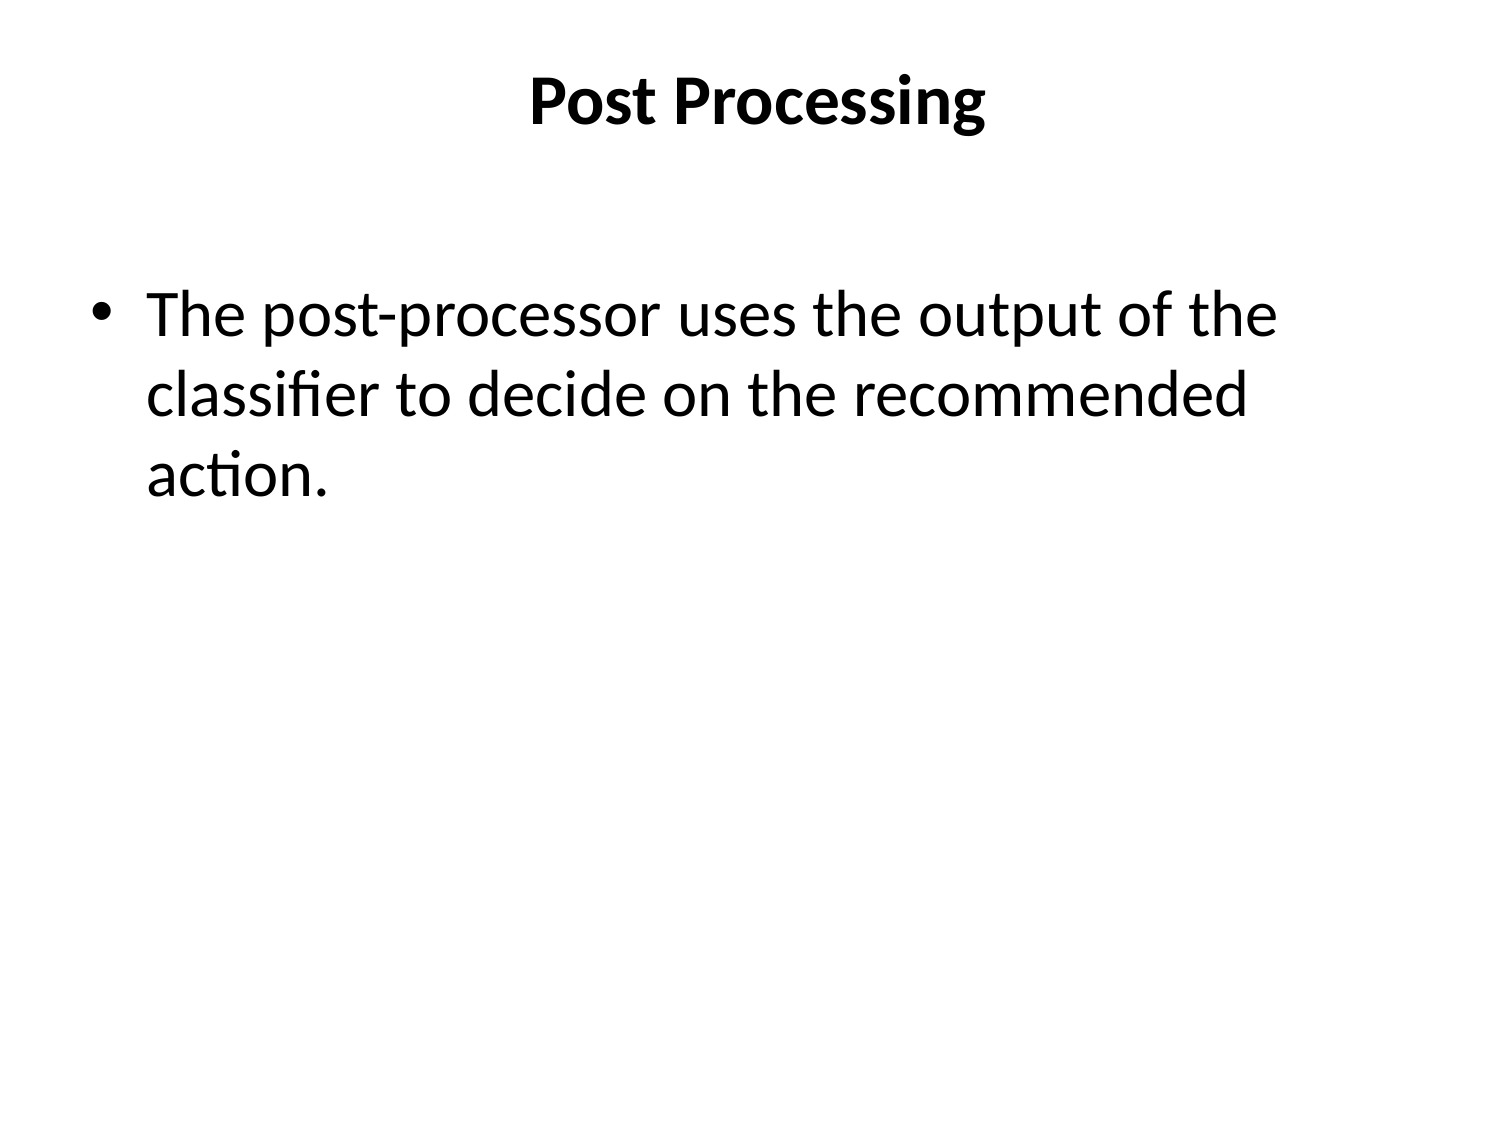

# Post Processing
The post-processor uses the output of the classifier to decide on the recommended action.